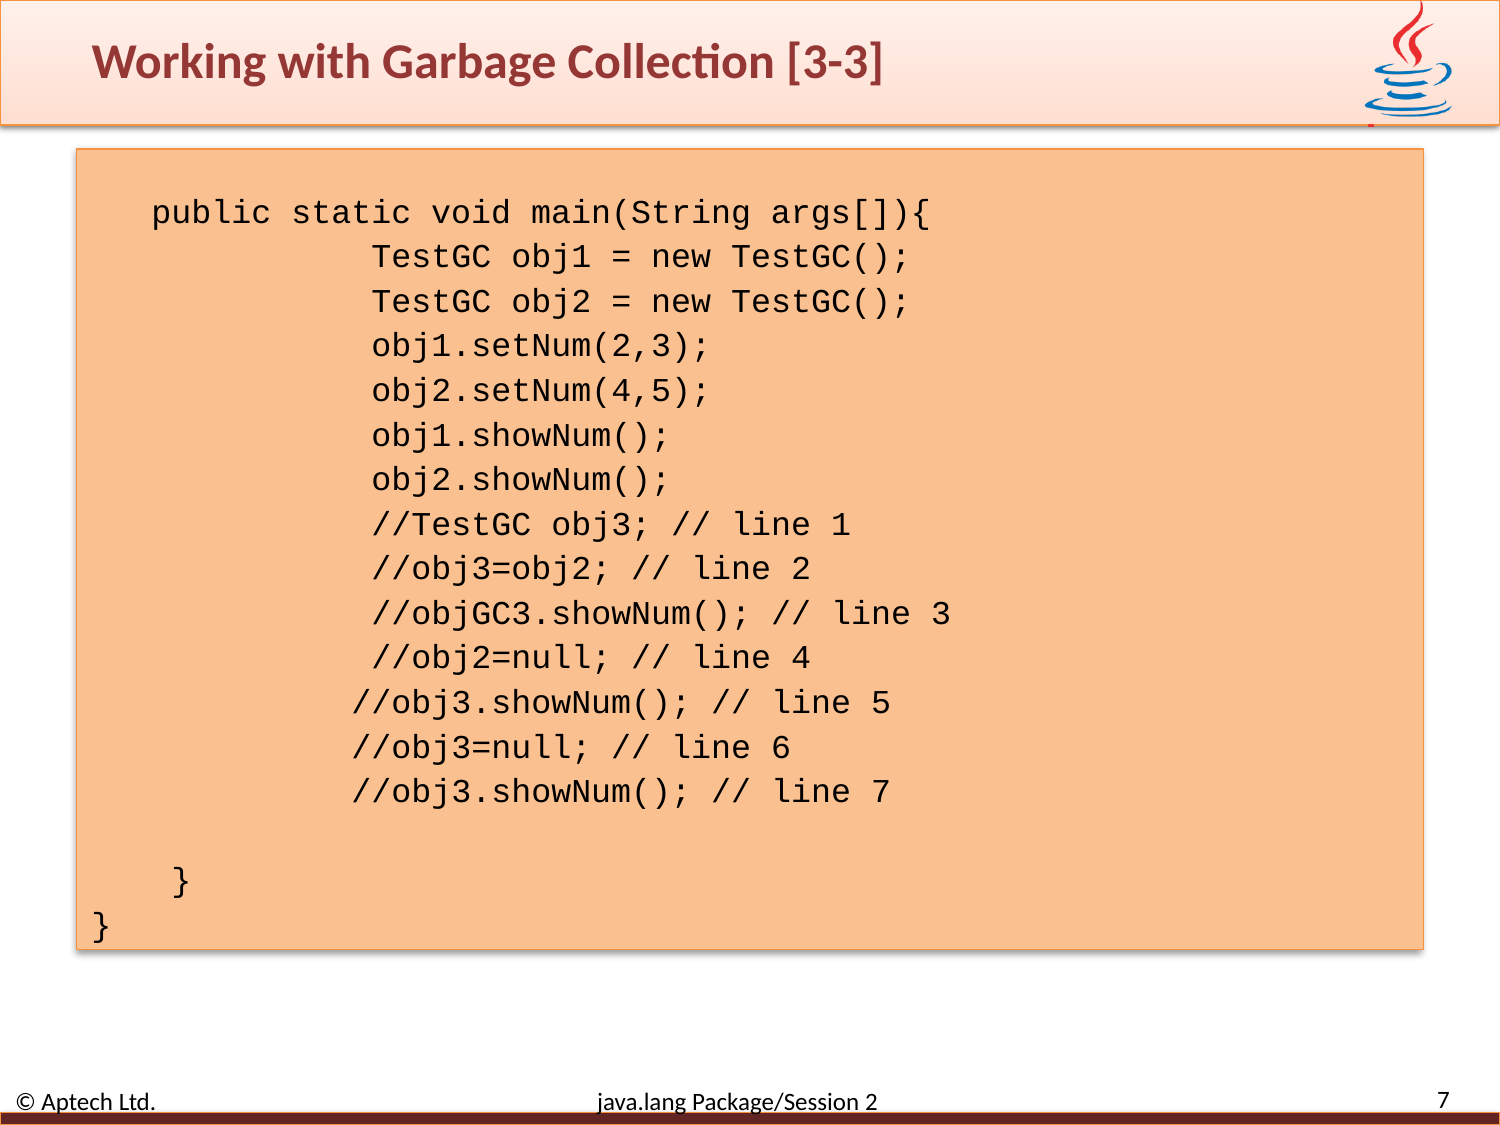

# Working with Garbage Collection [3-3]

   public static void main(String args[]){
              TestGC obj1 = new TestGC();
              TestGC obj2 = new TestGC();
              obj1.setNum(2,3);
              obj2.setNum(4,5);
              obj1.showNum();
              obj2.showNum();
              //TestGC obj3; // line 1
              //obj3=obj2; // line 2
              //objGC3.showNum(); // line 3
              //obj2=null; // line 4
             //obj3.showNum(); // line 5
             //obj3=null; // line 6
             //obj3.showNum(); // line 7

    }
}
7
© Aptech Ltd.                                                                             java.lang Package/Session 2